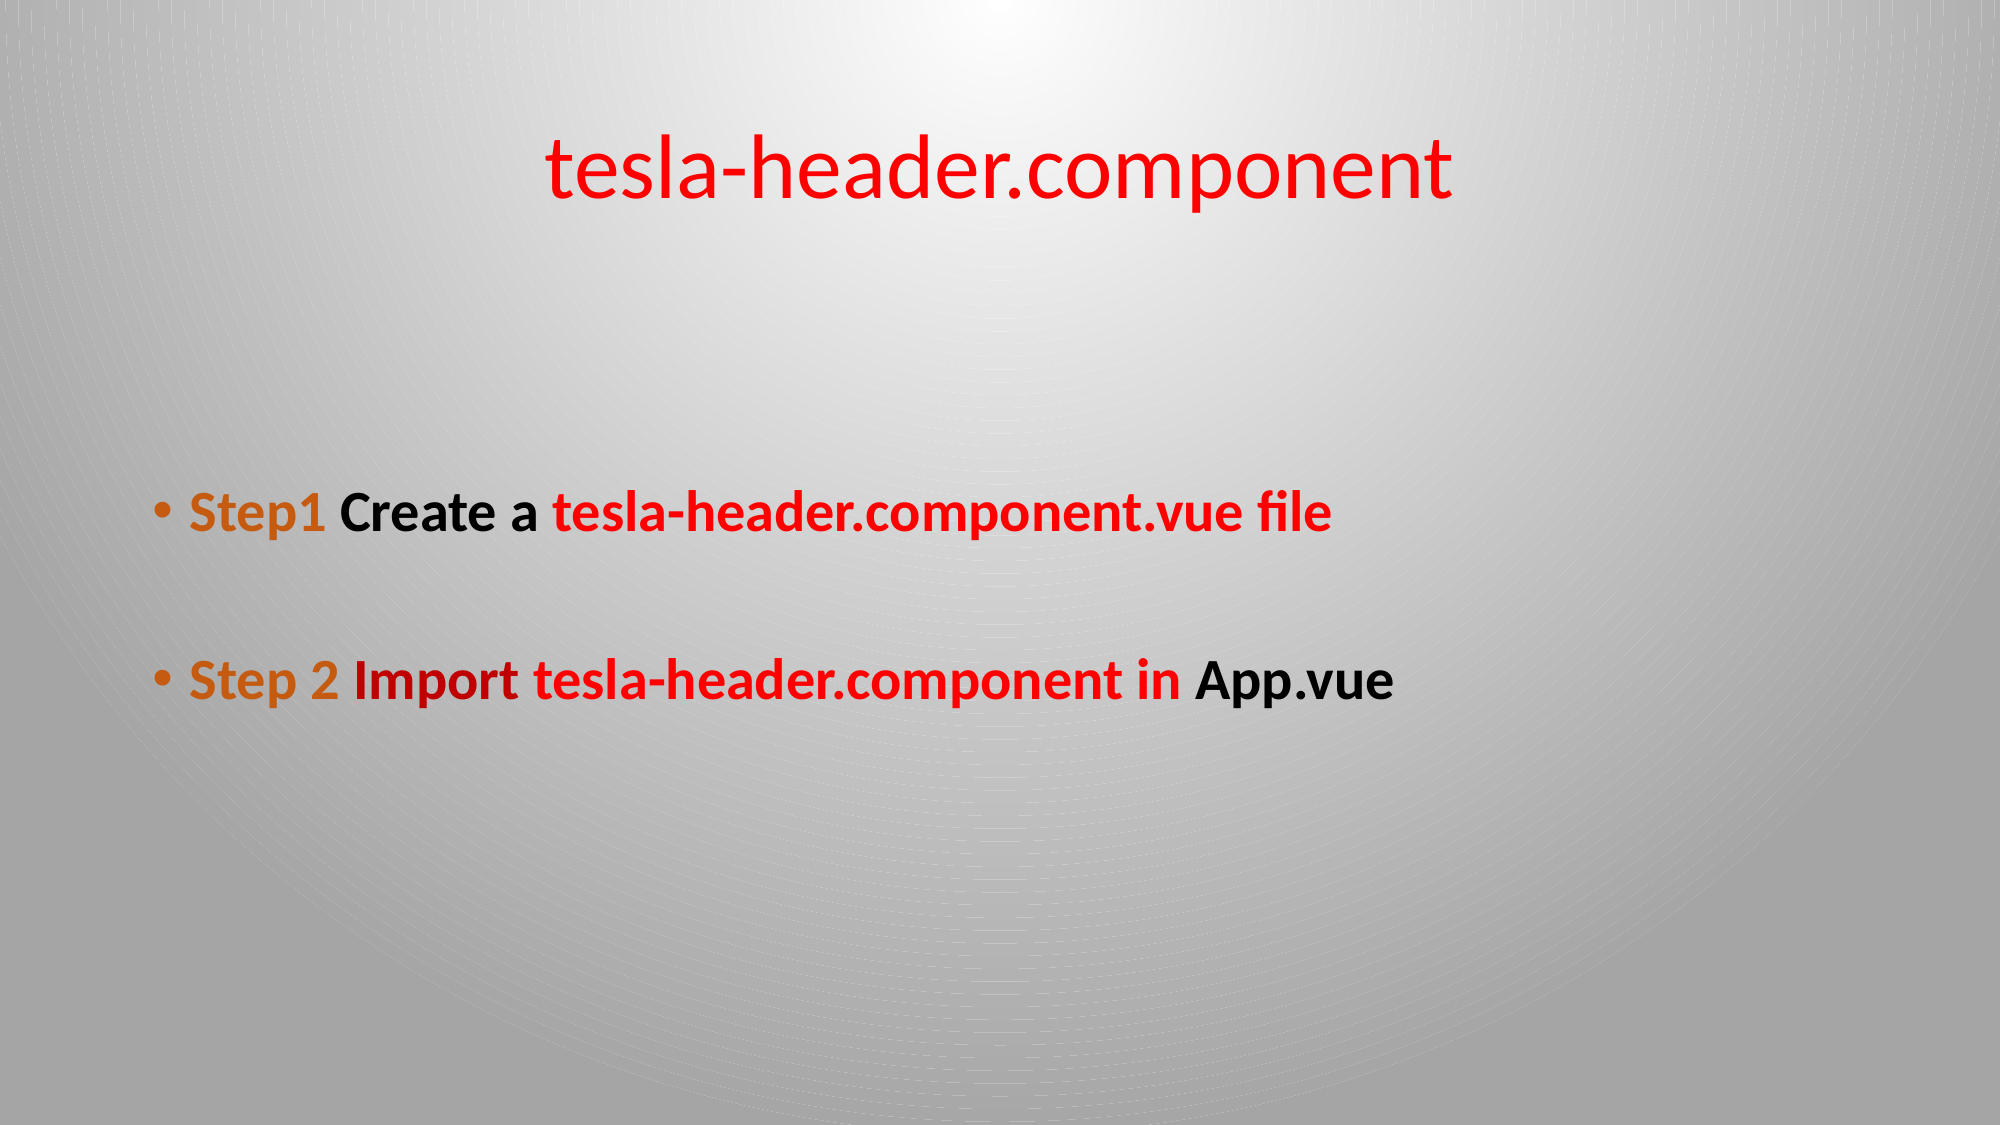

# tesla-header.component

Step1 Create a tesla-header.component.vue file

Step 2 Import tesla-header.component in App.vue